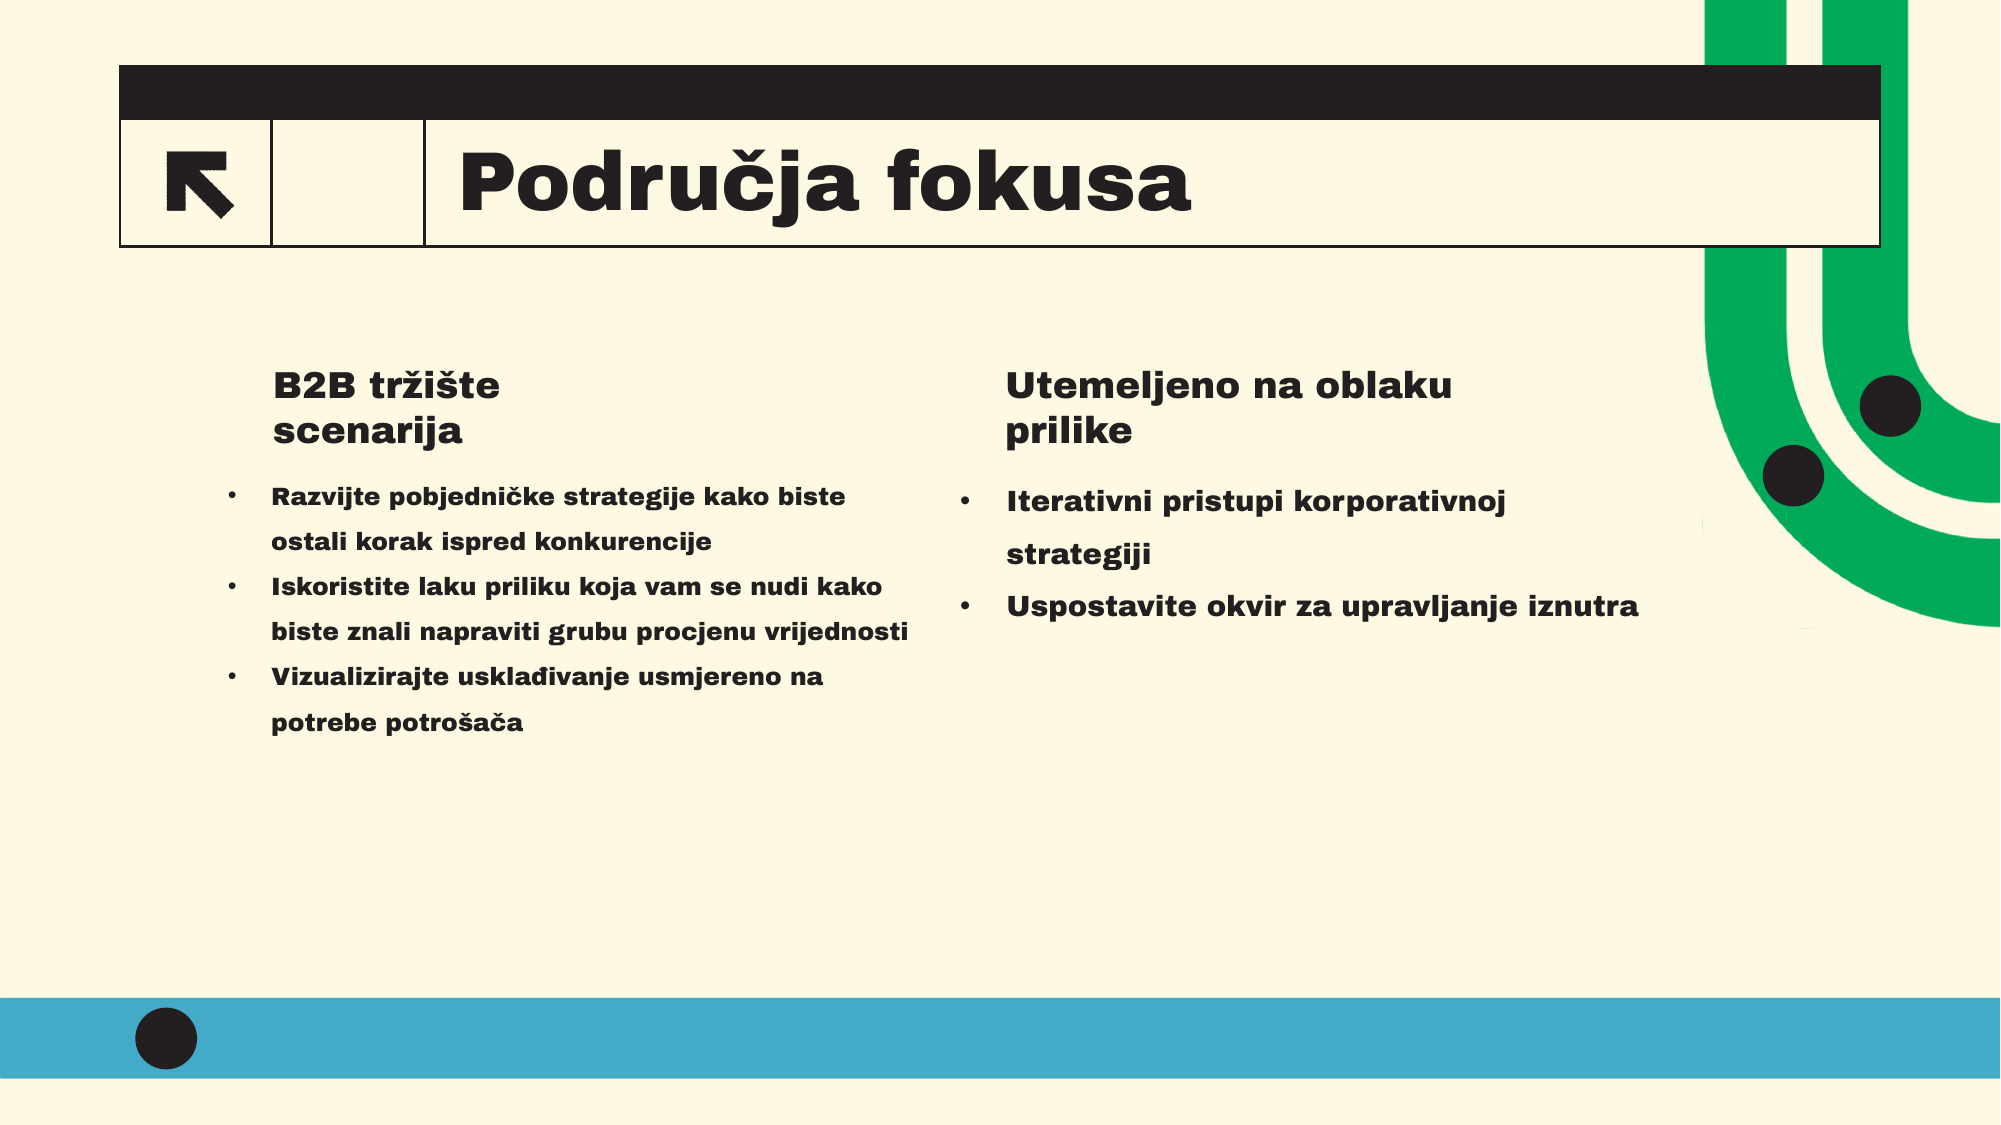

# Područja fokusa

15
B2B tržište
scenarija
Utemeljeno na oblaku
prilike
Razvijte pobjedničke strategije kako biste ostali korak ispred konkurencije
Iskoristite laku priliku koja vam se nudi kako biste znali napraviti grubu procjenu vrijednosti
Vizualizirajte usklađivanje usmjereno na potrebe potrošača
Iterativni pristupi korporativnoj strategiji
Uspostavite okvir za upravljanje iznutra